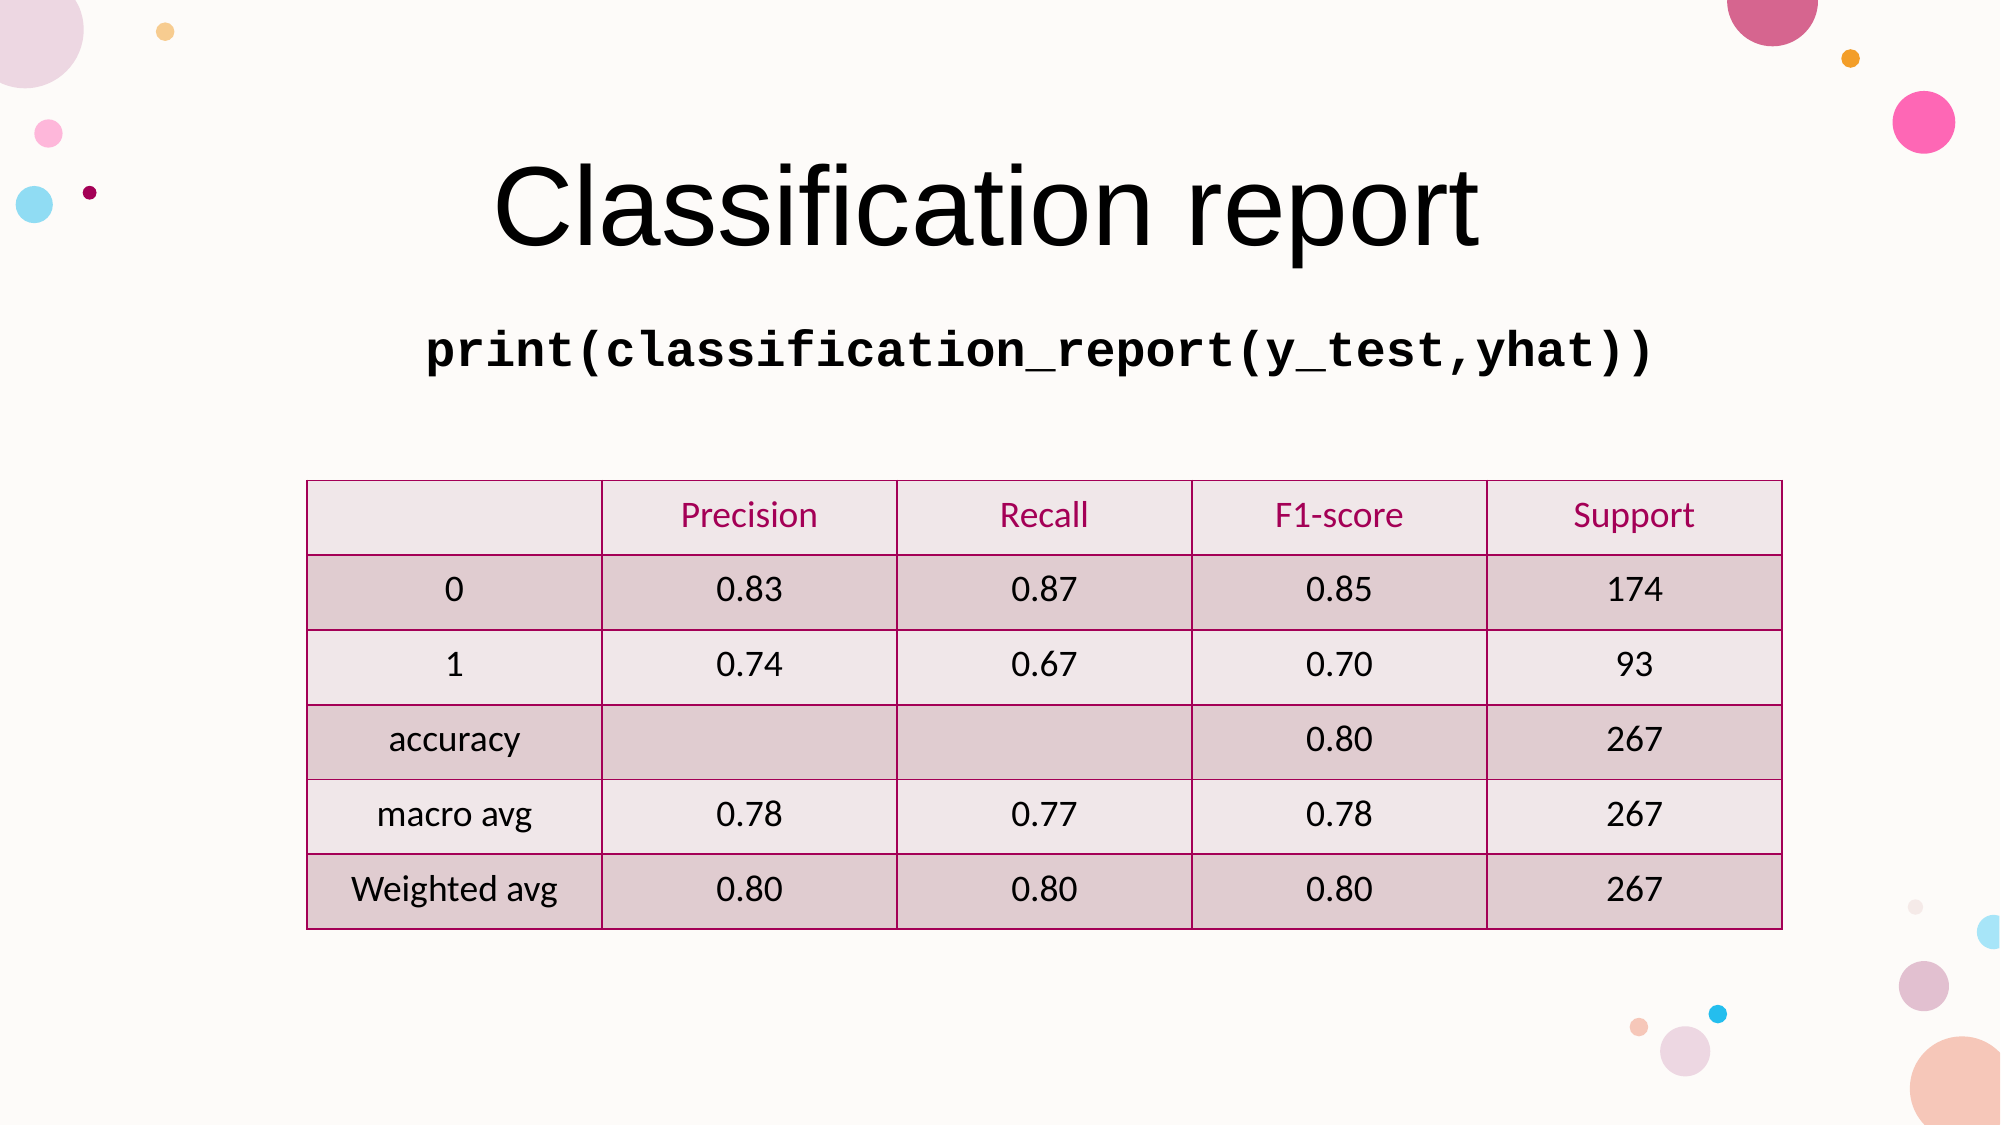

# Classification report
print(classification_report(y_test,yhat))
|  | Precision | Recall | F1-score | Support |
| --- | --- | --- | --- | --- |
| 0 | 0.83 | 0.87 | 0.85 | 174 |
| 1 | 0.74 | 0.67 | 0.70 | 93 |
| accuracy |  |  | 0.80 | 267 |
| macro avg | 0.78 | 0.77 | 0.78 | 267 |
| Weighted avg | 0.80 | 0.80 | 0.80 | 267 |